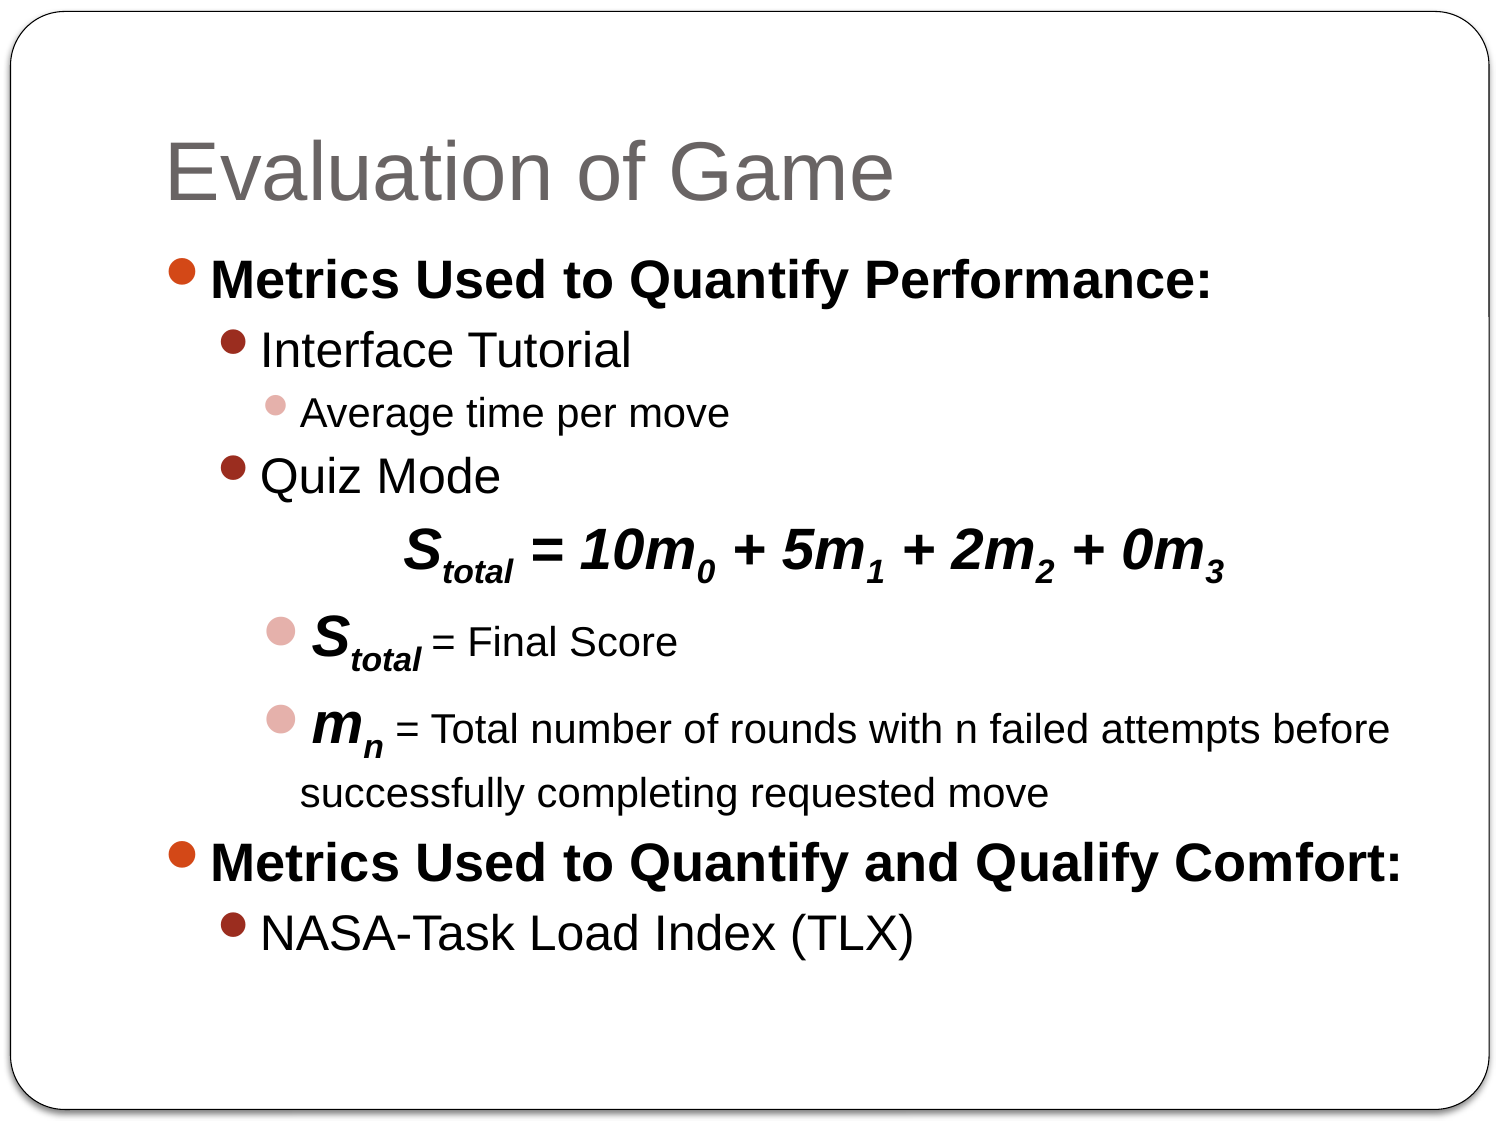

# Evaluation of Game
Metrics Used to Quantify Performance:
Interface Tutorial
Average time per move
Quiz Mode
Stotal = 10m0 + 5m1 + 2m2 + 0m3
Stotal = Final Score
mn = Total number of rounds with n failed attempts before successfully completing requested move
Metrics Used to Quantify and Qualify Comfort:
NASA-Task Load Index (TLX)